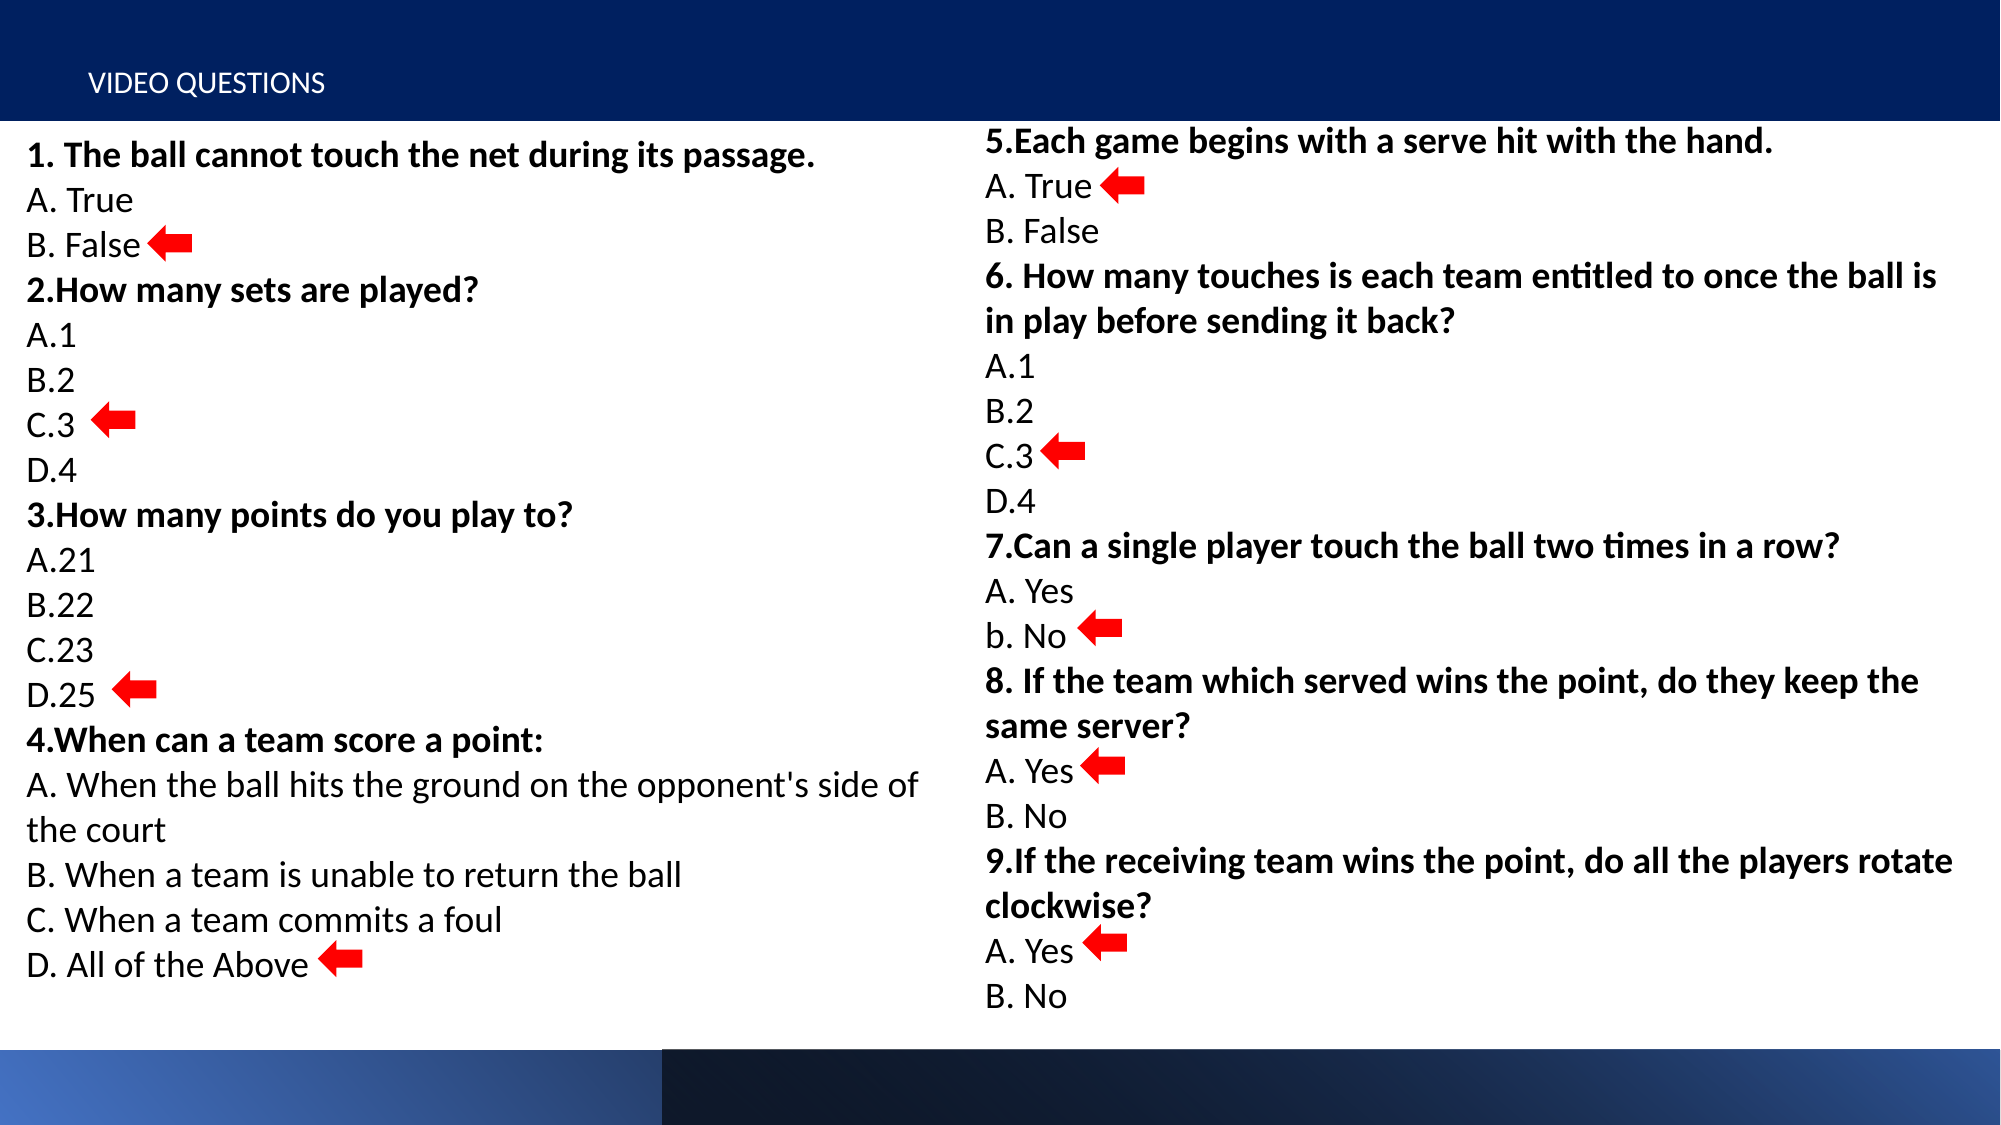

# VIDEO QUESTIONS
5.Each game begins with a serve hit with the hand.
A. True
B. False
6. How many touches is each team entitled to once the ball is in play before sending it back?
A.1
B.2
C.3
D.4
7.Can a single player touch the ball two times in a row?
A. Yes
b. No
8. If the team which served wins the point, do they keep the same server?
A. Yes
B. No
9.If the receiving team wins the point, do all the players rotate clockwise?
A. Yes
B. No
1. The ball cannot touch the net during its passage.
A. True
B. False
2.How many sets are played?
A.1
B.2
C.3
D.4
3.How many points do you play to?
A.21
B.22
C.23
D.25
4.When can a team score a point:
A. When the ball hits the ground on the opponent's side of the court
B. When a team is unable to return the ball
C. When a team commits a foul
D. All of the Above